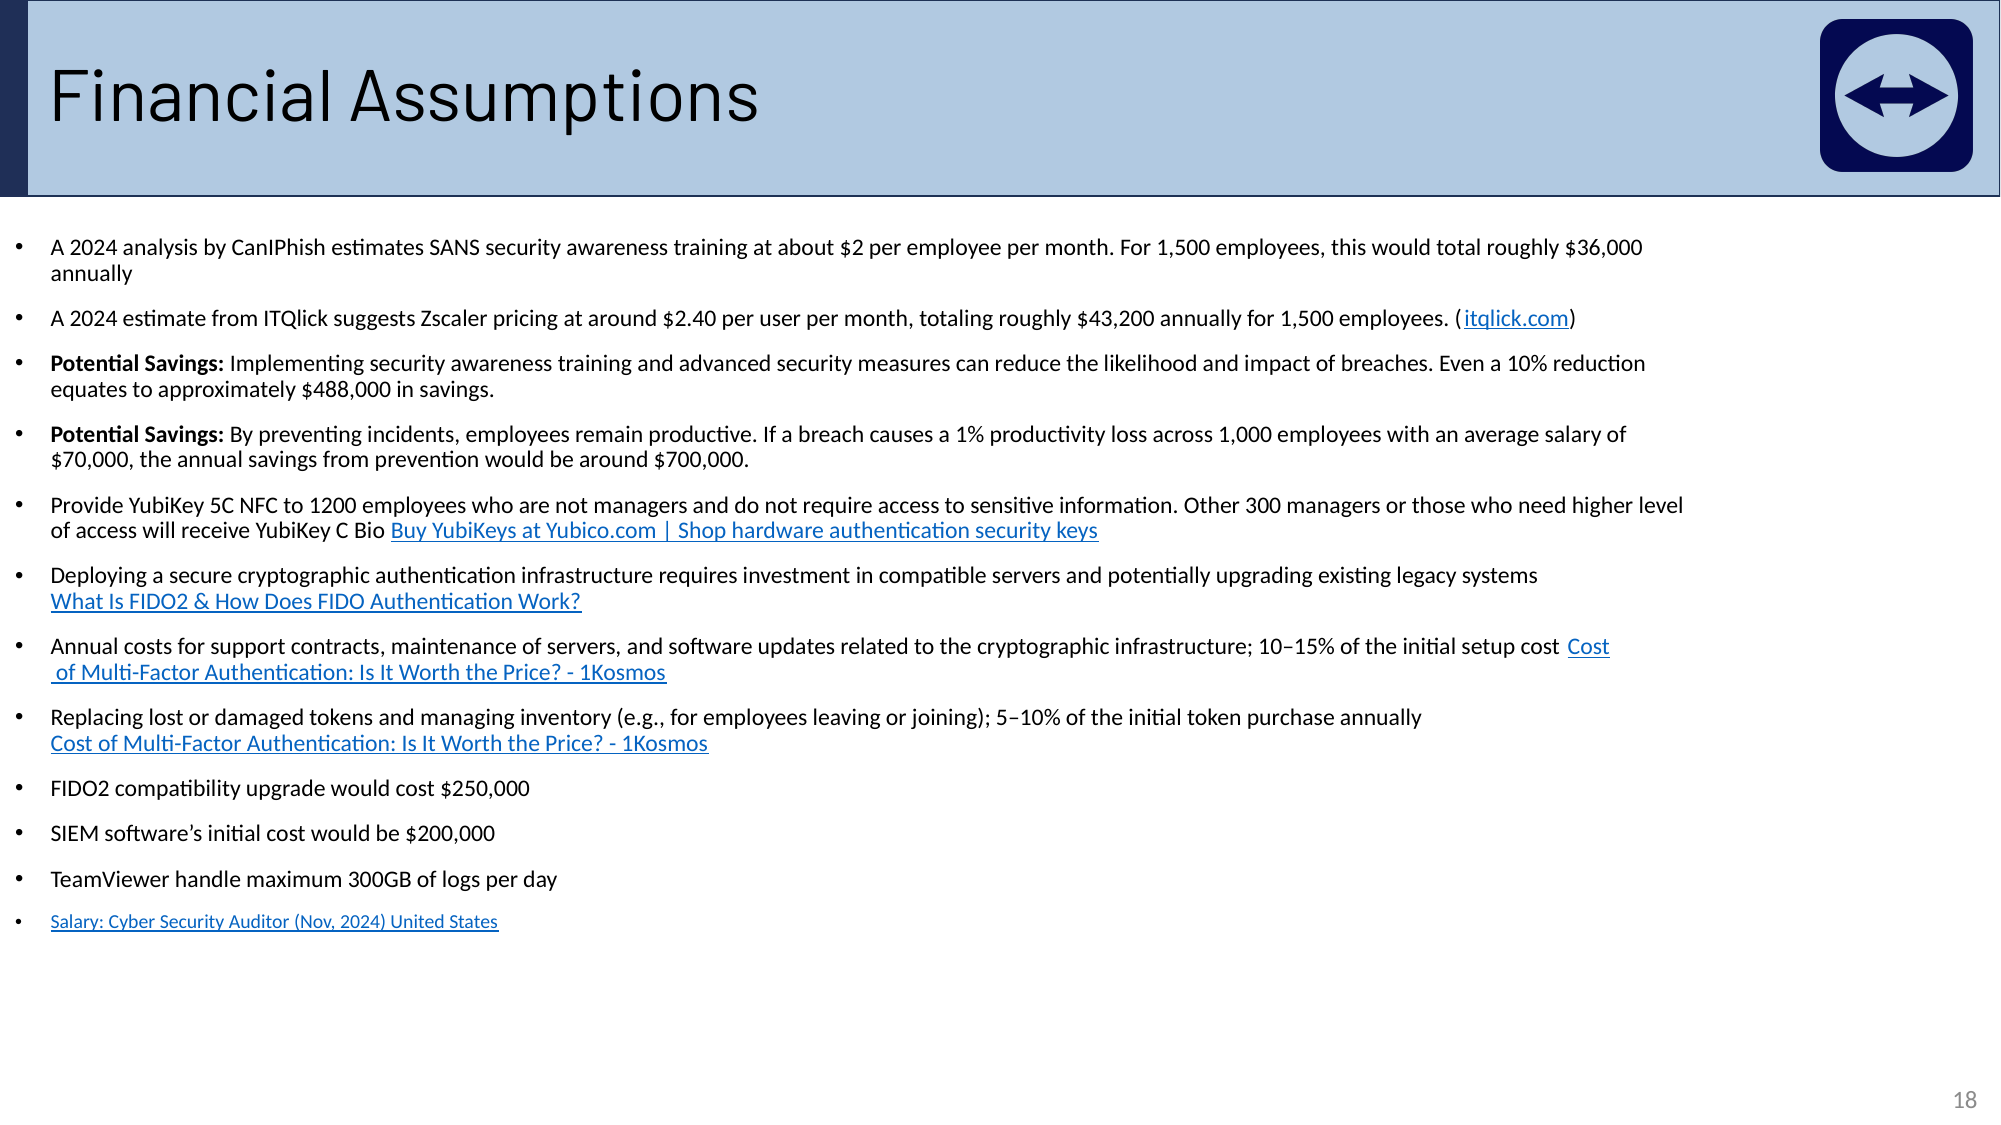

# Financial Assumptions
A 2024 analysis by CanIPhish estimates SANS security awareness training at about $2 per employee per month. For 1,500 employees, this would total roughly $36,000 annually
A 2024 estimate from ITQlick suggests Zscaler pricing at around $2.40 per user per month, totaling roughly $43,200 annually for 1,500 employees. (itqlick.com)
Potential Savings: Implementing security awareness training and advanced security measures can reduce the likelihood and impact of breaches. Even a 10% reduction equates to approximately $488,000 in savings.
Potential Savings: By preventing incidents, employees remain productive. If a breach causes a 1% productivity loss across 1,000 employees with an average salary of $70,000, the annual savings from prevention would be around $700,000.
Provide YubiKey 5C NFC to 1200 employees who are not managers and do not require access to sensitive information. Other 300 managers or those who need higher level of access will receive YubiKey C Bio Buy YubiKeys at Yubico.com | Shop hardware authentication security keys
Deploying a secure cryptographic authentication infrastructure requires investment in compatible servers and potentially upgrading existing legacy systems What Is FIDO2 & How Does FIDO Authentication Work?
Annual costs for support contracts, maintenance of servers, and software updates related to the cryptographic infrastructure; 10–15% of the initial setup cost Cost of Multi-Factor Authentication: Is It Worth the Price? - 1Kosmos
Replacing lost or damaged tokens and managing inventory (e.g., for employees leaving or joining); 5–10% of the initial token purchase annually Cost of Multi-Factor Authentication: Is It Worth the Price? - 1Kosmos
FIDO2 compatibility upgrade would cost $250,000
SIEM software’s initial cost would be $200,000
TeamViewer handle maximum 300GB of logs per day
Salary: Cyber Security Auditor (Nov, 2024) United States

18